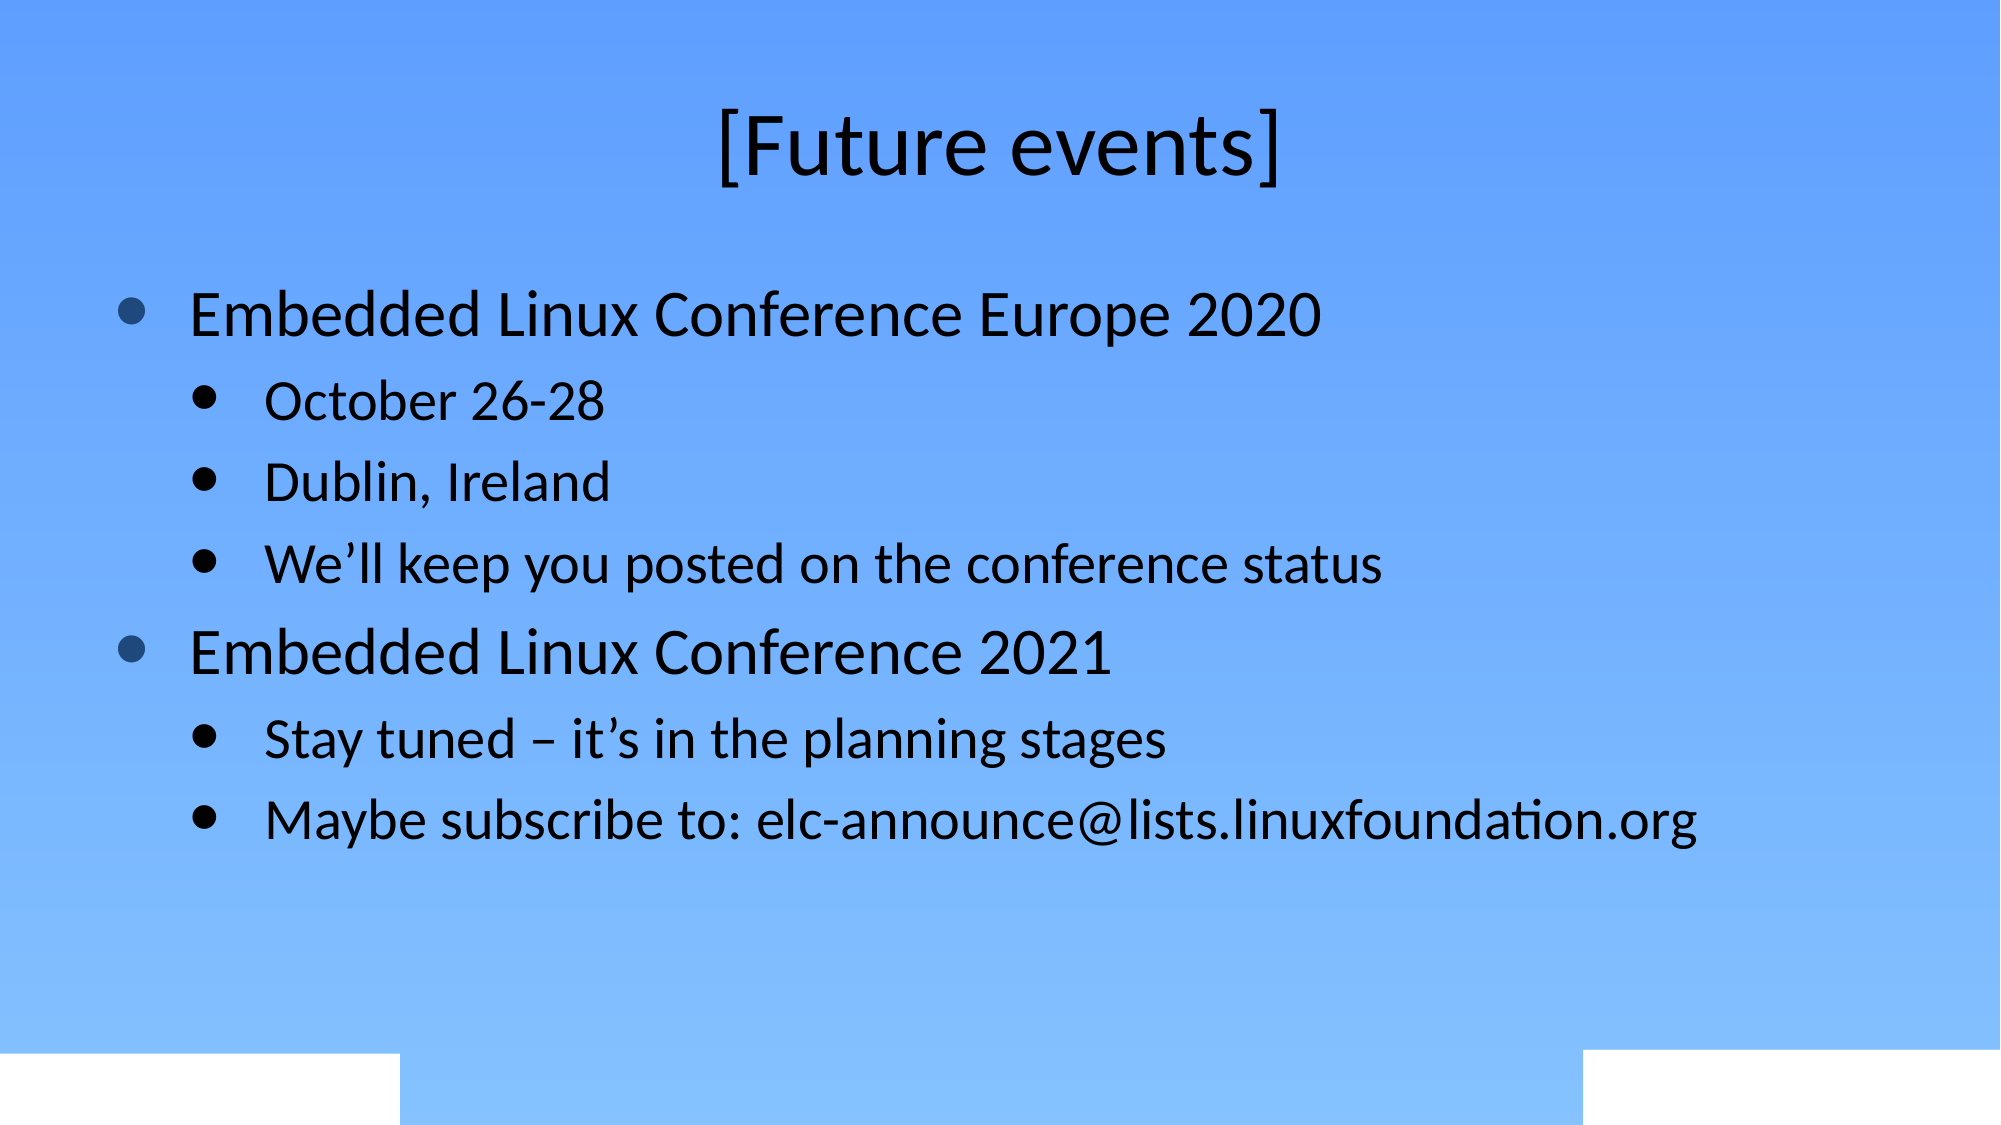

# [Future events]
Embedded Linux Conference Europe 2020
October 26-28
Dublin, Ireland
We’ll keep you posted on the conference status
Embedded Linux Conference 2021
Stay tuned – it’s in the planning stages
Maybe subscribe to: elc-announce@lists.linuxfoundation.org